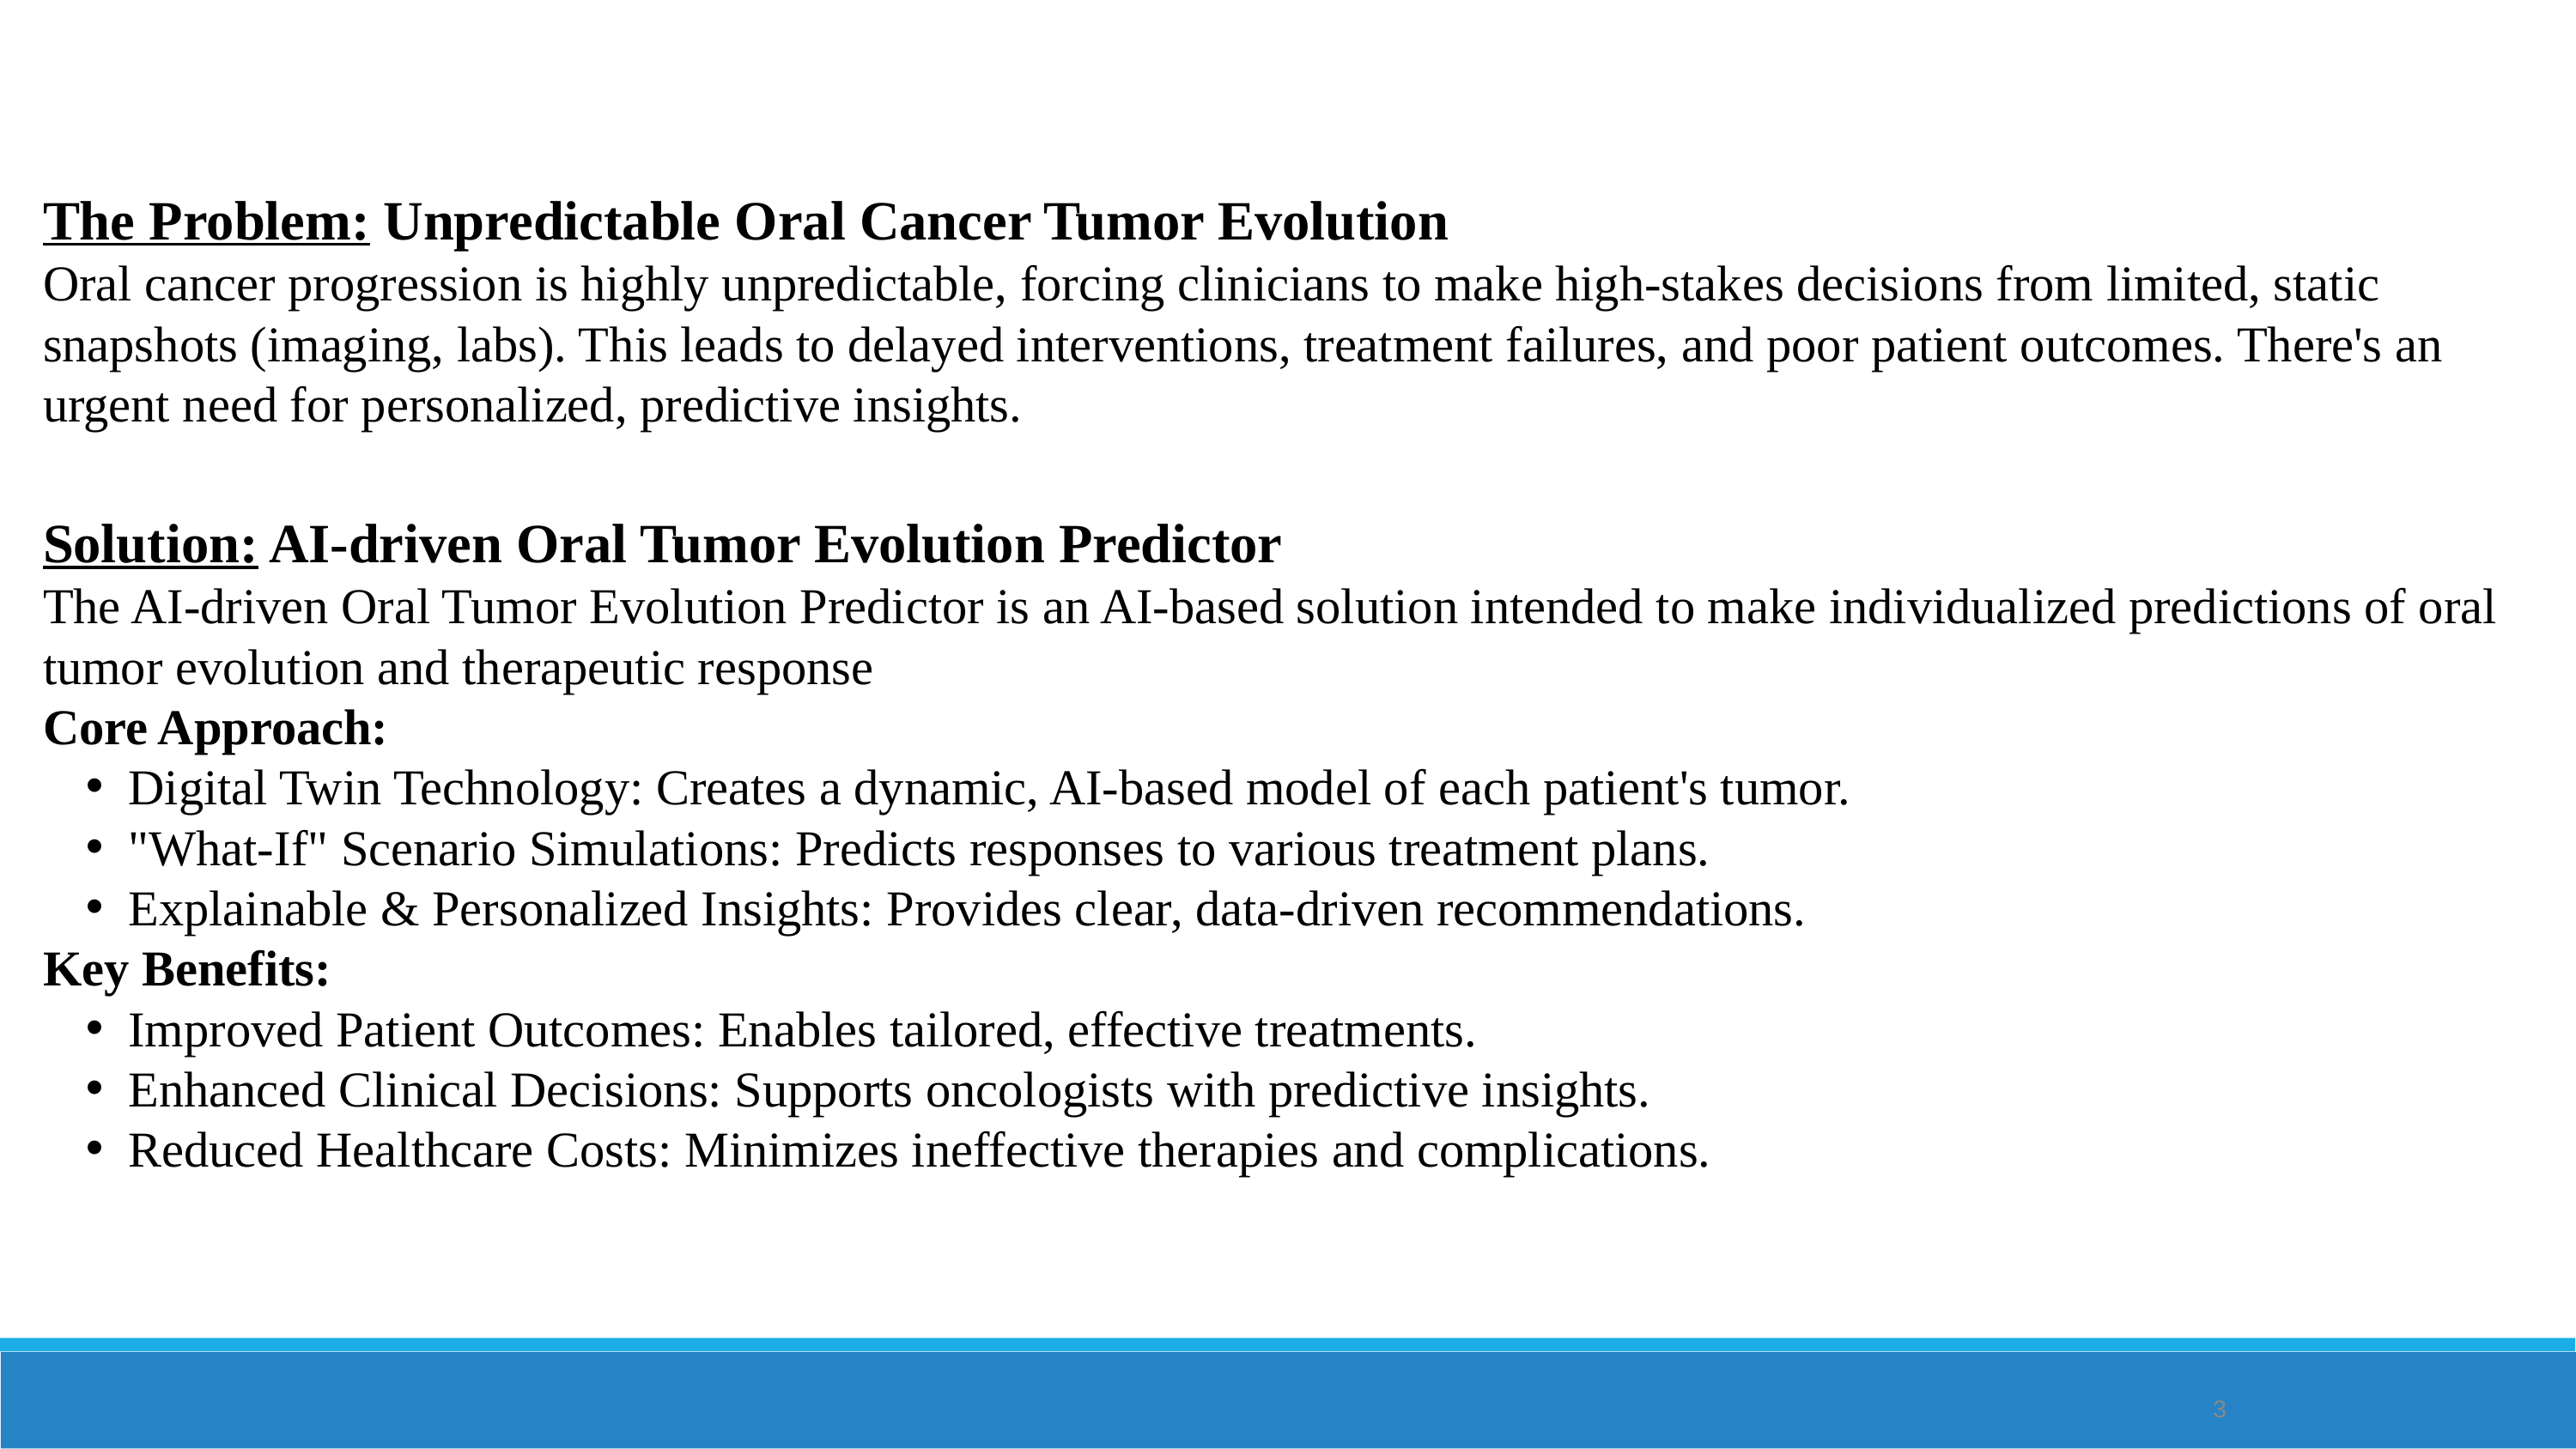

The Problem: Unpredictable Oral Cancer Tumor Evolution
Oral cancer progression is highly unpredictable, forcing clinicians to make high-stakes decisions from limited, static snapshots (imaging, labs). This leads to delayed interventions, treatment failures, and poor patient outcomes. There's an urgent need for personalized, predictive insights.

Solution: AI-driven Oral Tumor Evolution Predictor
The AI-driven Oral Tumor Evolution Predictor is an AI-based solution intended to make individualized predictions of oral tumor evolution and therapeutic response
Core Approach:
Digital Twin Technology: Creates a dynamic, AI-based model of each patient's tumor.
"What-If" Scenario Simulations: Predicts responses to various treatment plans.
Explainable & Personalized Insights: Provides clear, data-driven recommendations.
Key Benefits:
Improved Patient Outcomes: Enables tailored, effective treatments.
Enhanced Clinical Decisions: Supports oncologists with predictive insights.
Reduced Healthcare Costs: Minimizes ineffective therapies and complications.

3